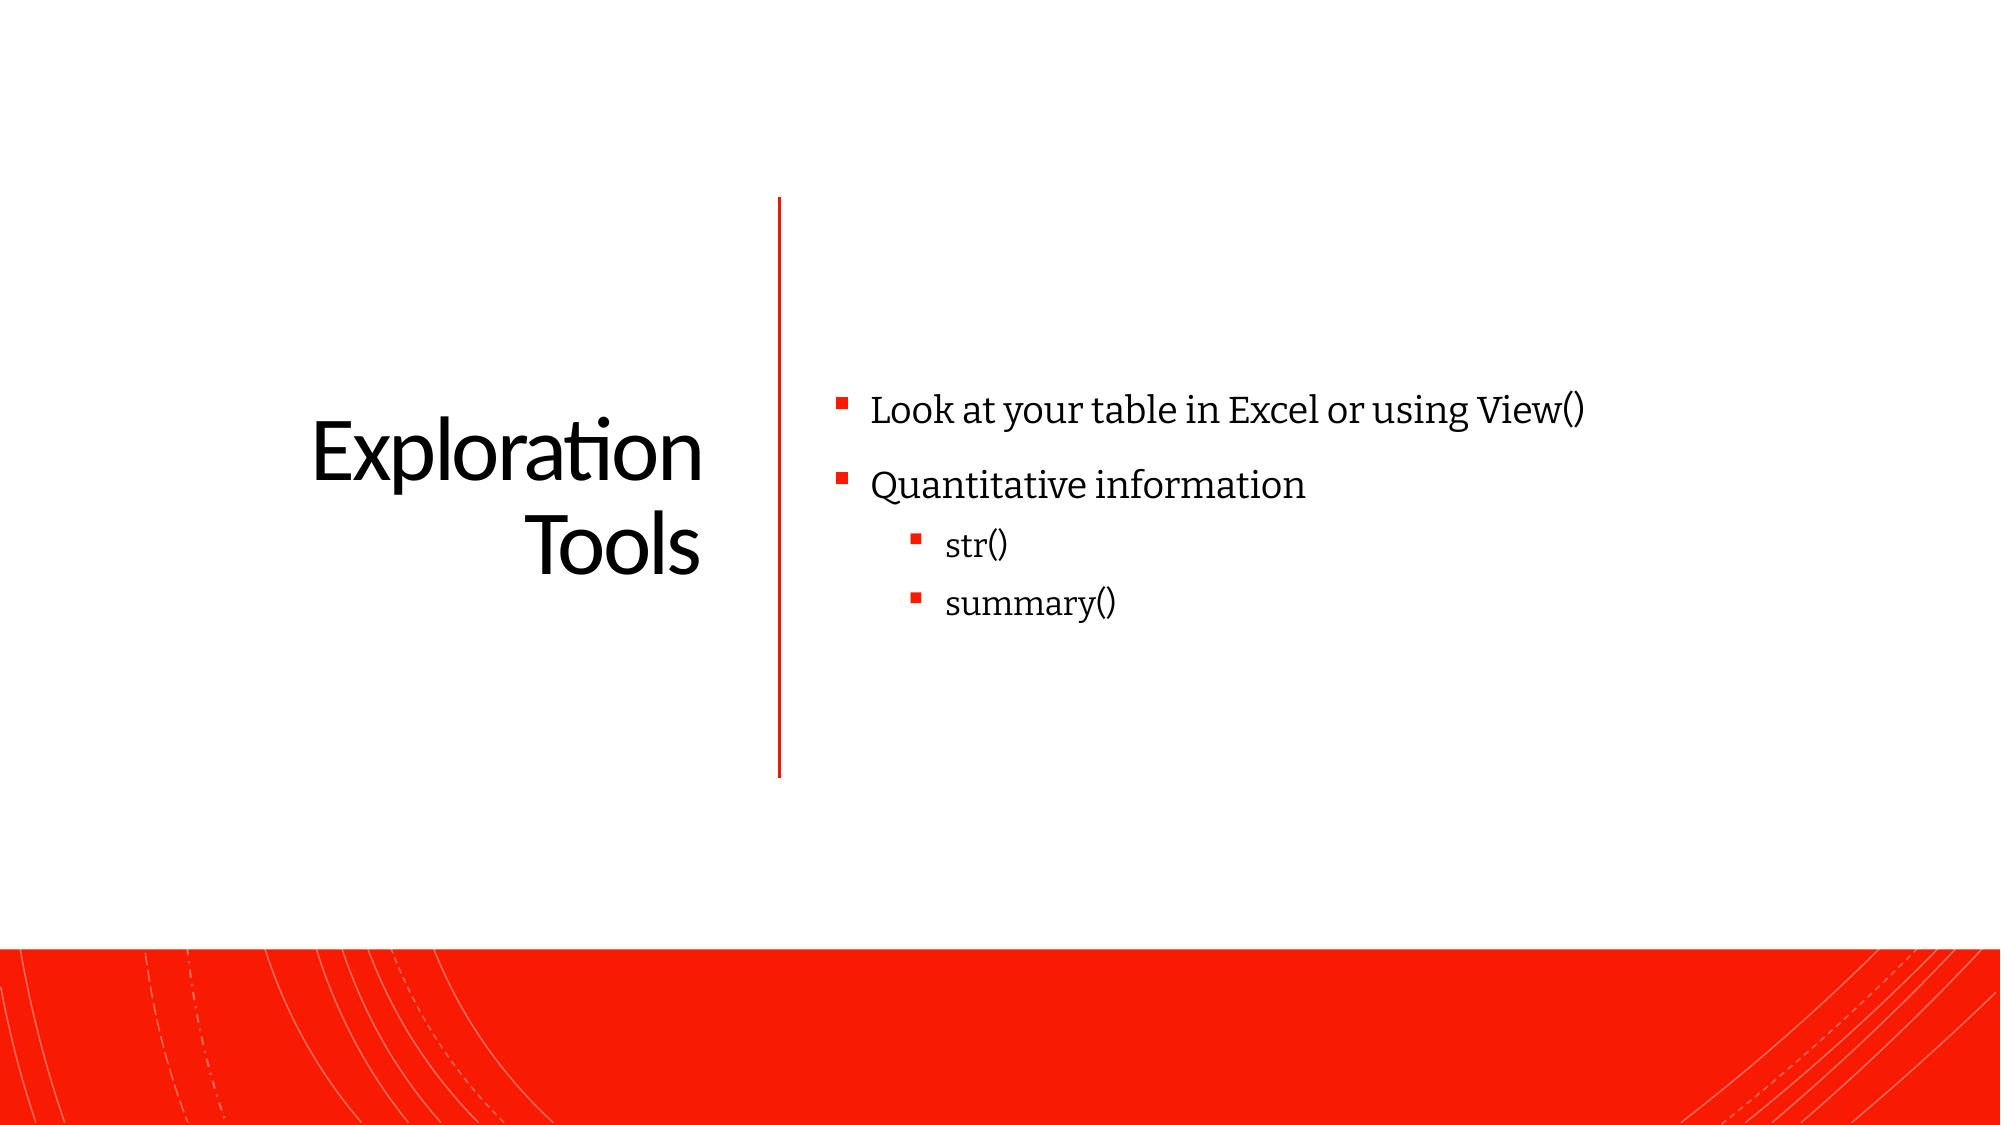

68
# Exploration Tools
Look at your table in Excel or using View()
Quantitative information
str()
summary()